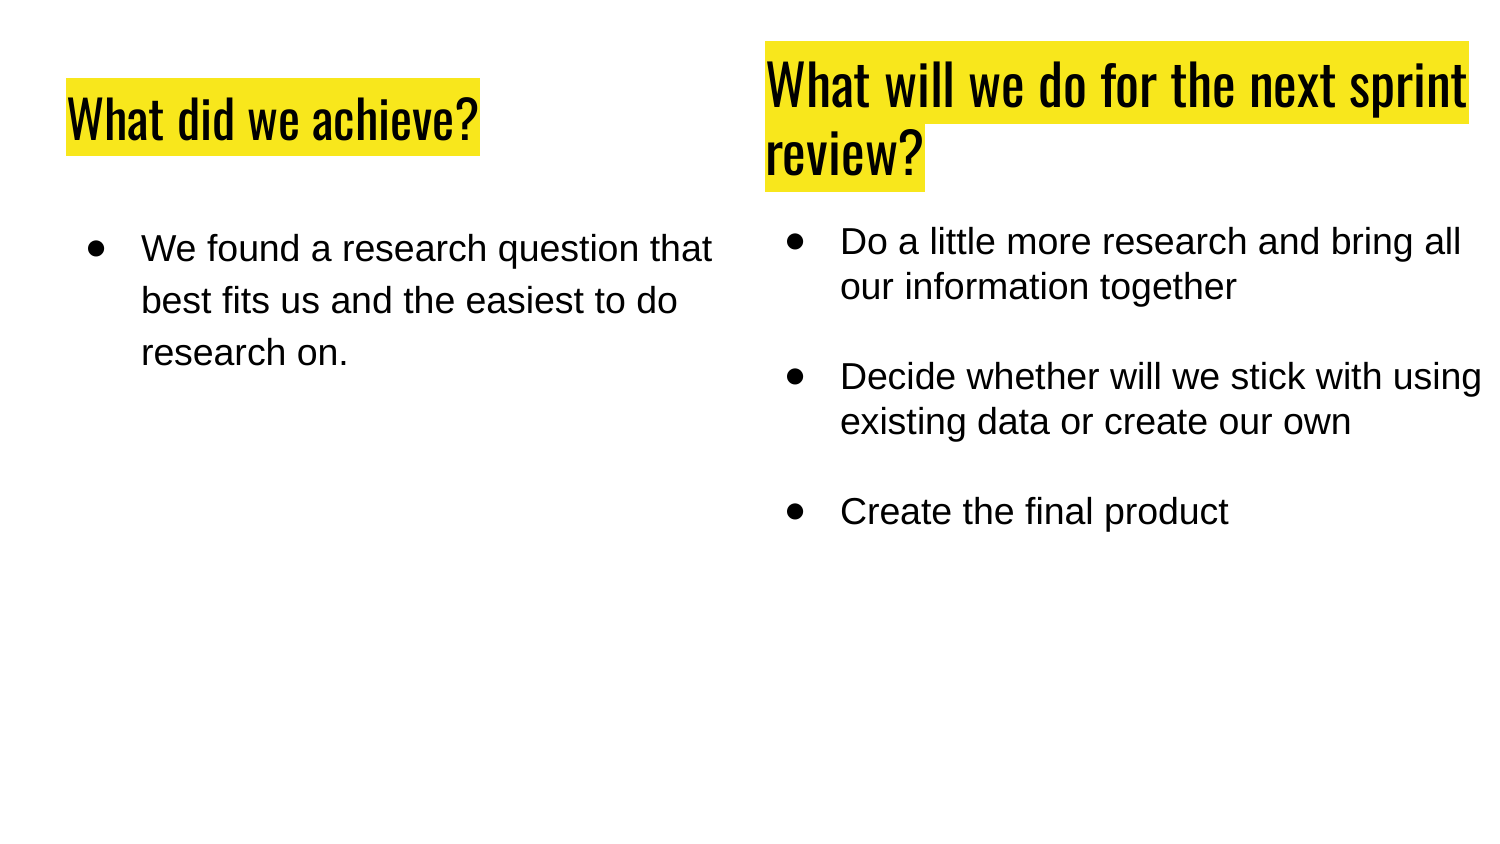

What will we do for the next sprint review?
# What did we achieve?
We found a research question that best fits us and the easiest to do research on.

Do a little more research and bring all our information together

Decide whether will we stick with using existing data or create our own

Create the final product